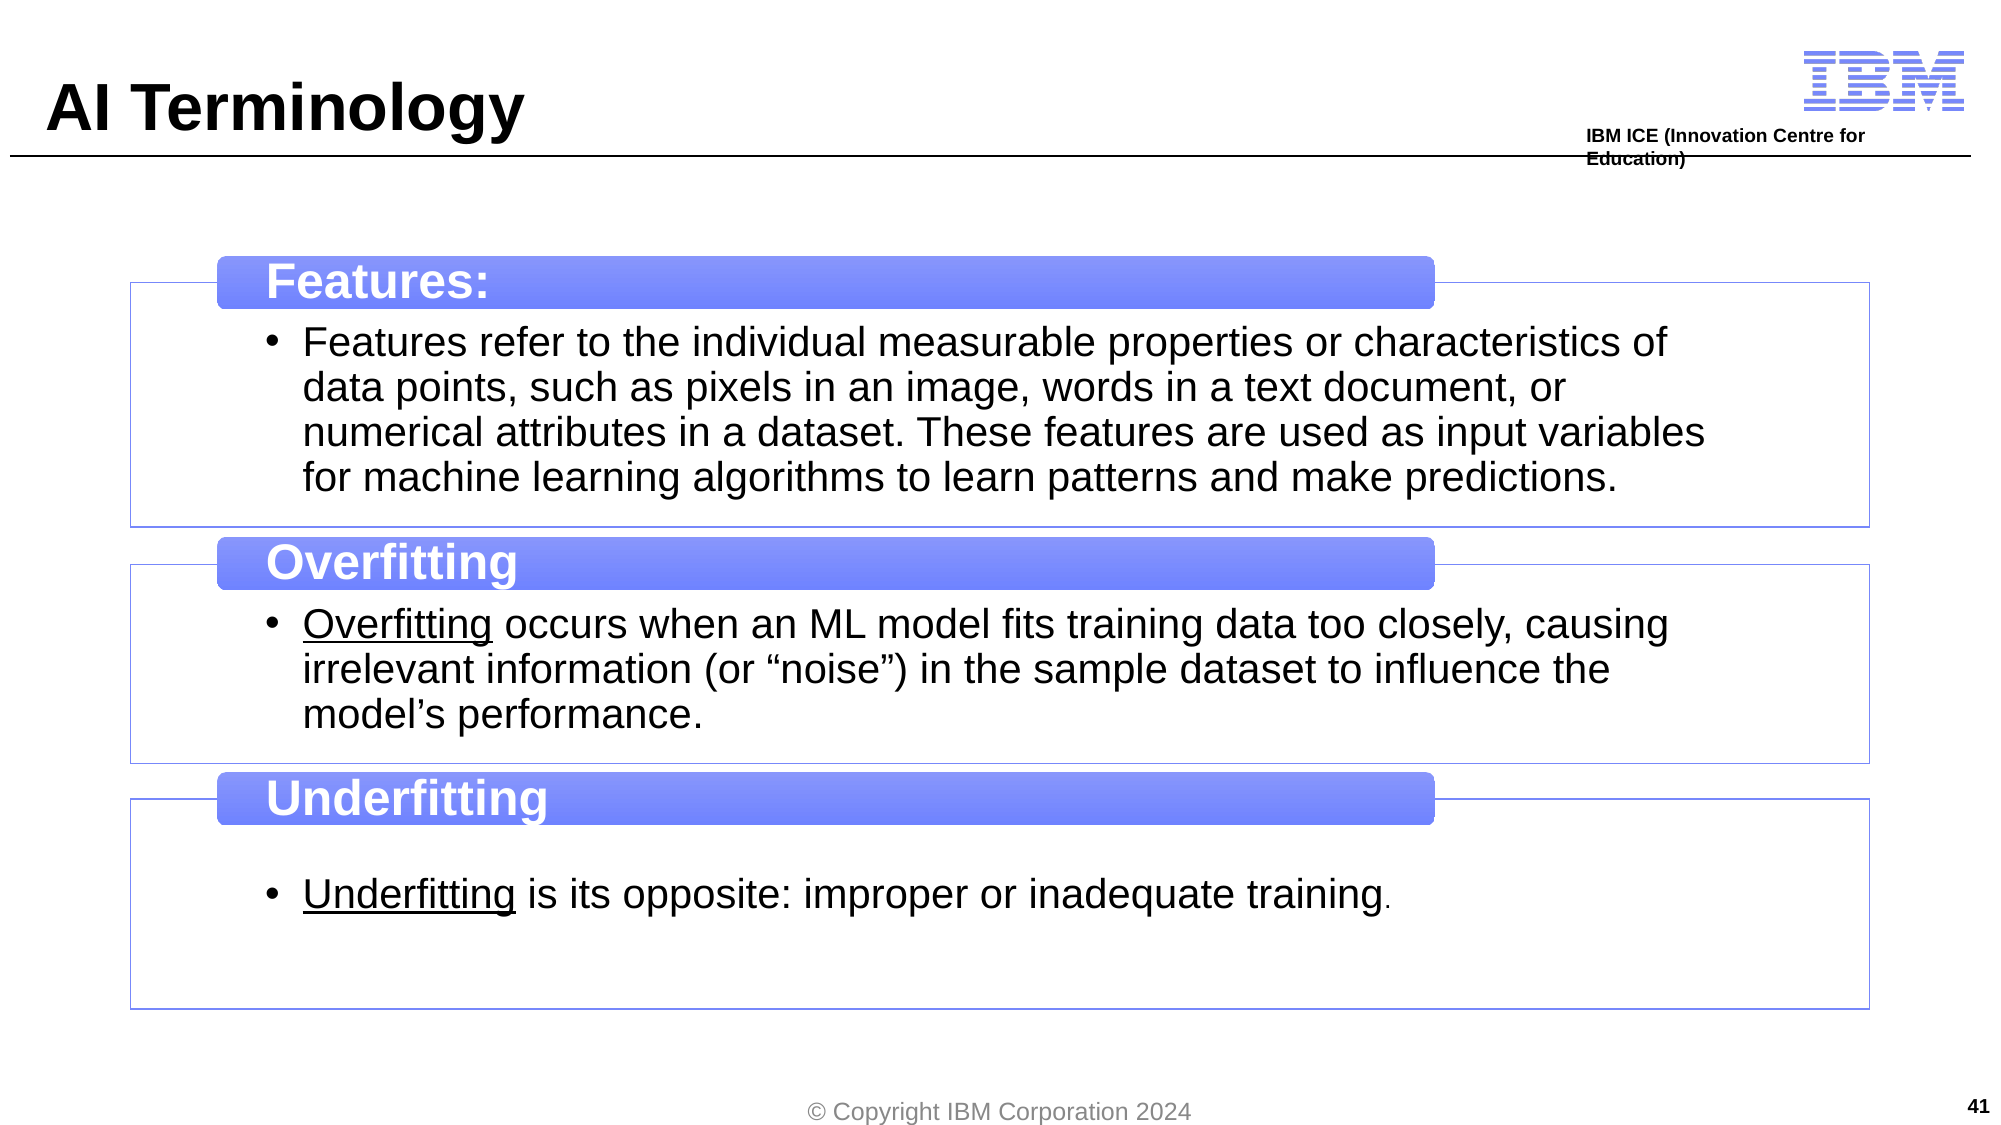

# AI Terminology

Features:

Features refer to the individual measurable properties or characteristics of data points, such as pixels in an image, words in a text document, or numerical attributes in a dataset. These features are used as input variables for machine learning algorithms to learn patterns and make predictions.

Overfitting

Overfitting occurs when an ML model fits training data too closely, causing irrelevant information (or “noise”) in the sample dataset to influence the model’s performance.

Underfitting

Underfitting is its opposite: improper or inadequate training.

41
© Copyright IBM Corporation 2024